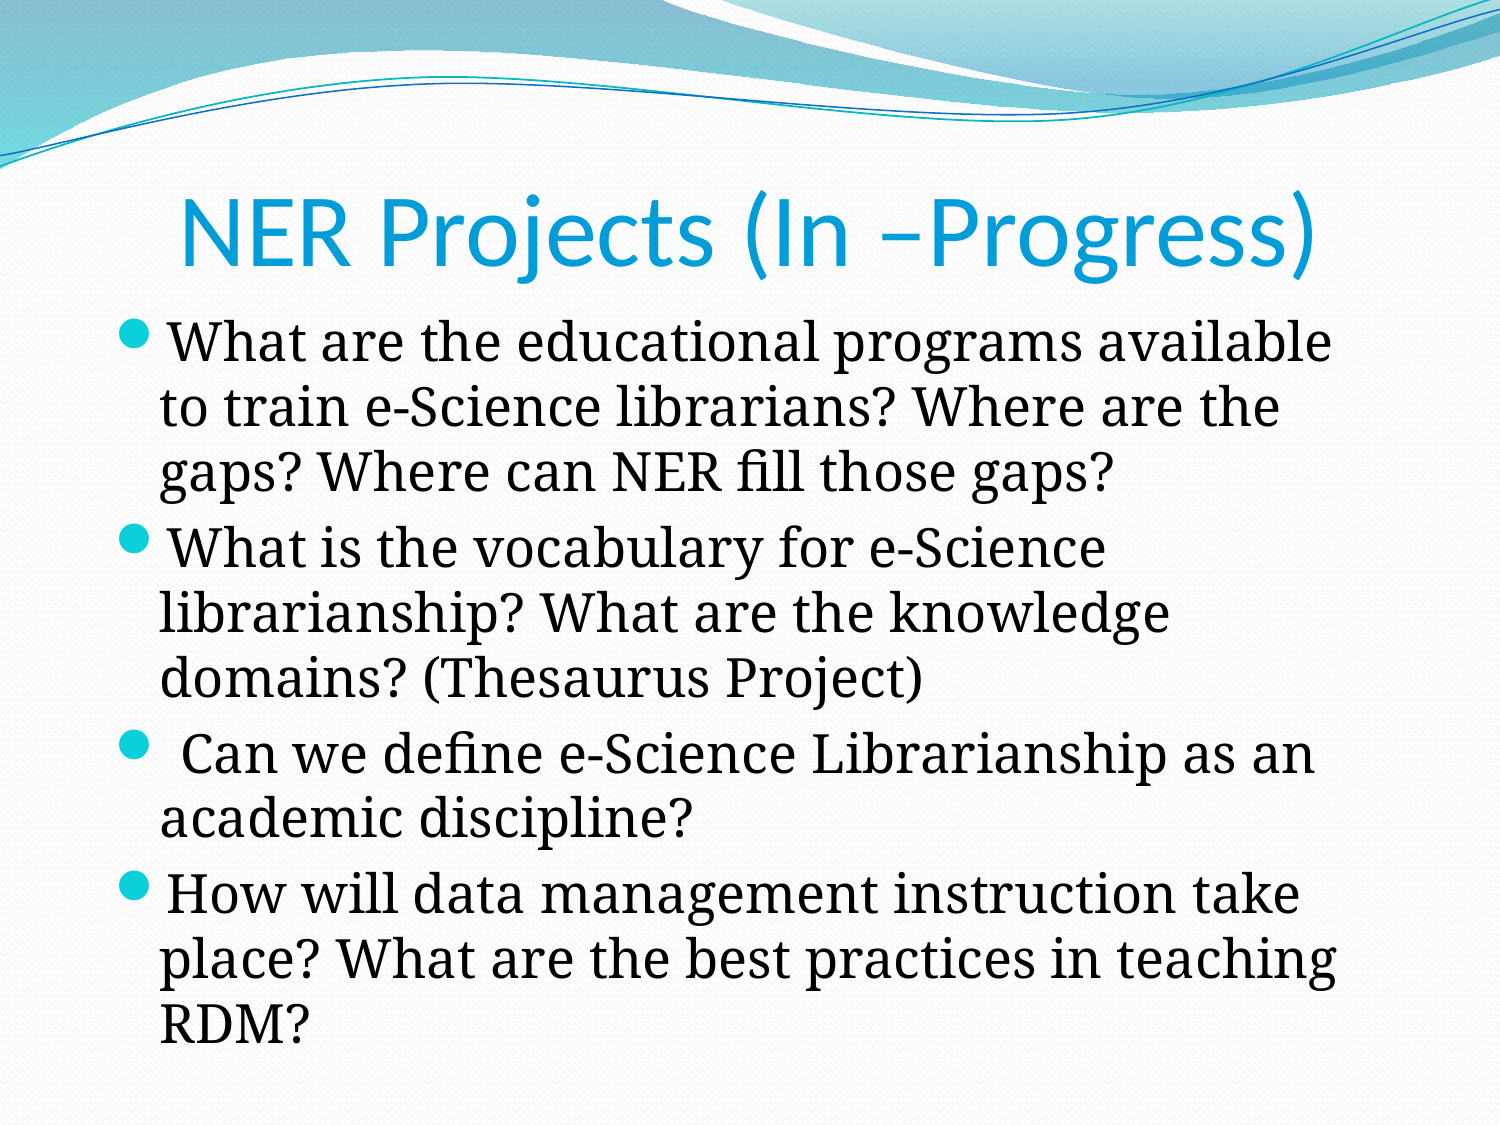

# NER Projects (In –Progress)
What are the educational programs available to train e-Science librarians? Where are the gaps? Where can NER fill those gaps?
What is the vocabulary for e-Science librarianship? What are the knowledge domains? (Thesaurus Project)
 Can we define e-Science Librarianship as an academic discipline?
How will data management instruction take place? What are the best practices in teaching RDM?